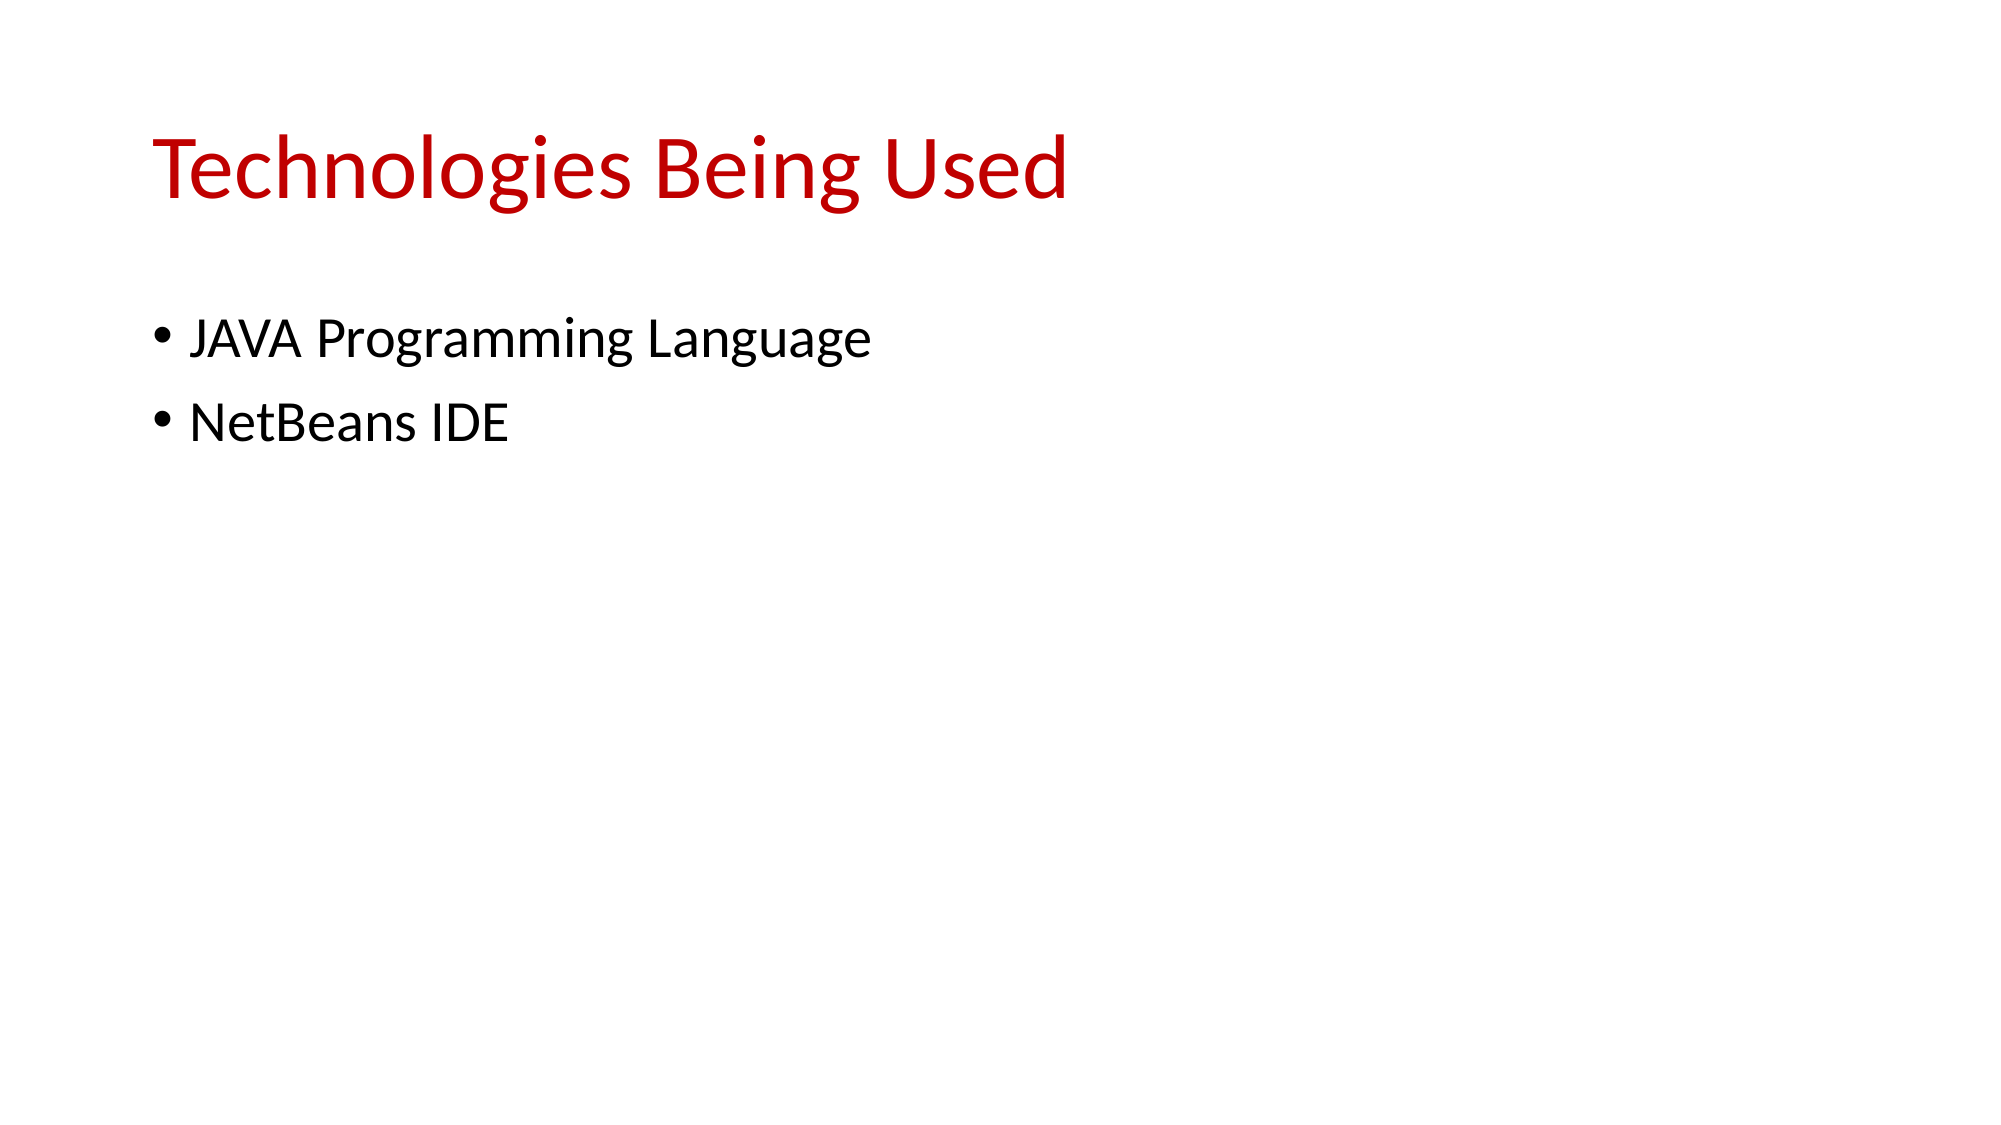

# Technologies Being Used
JAVA Programming Language
NetBeans IDE